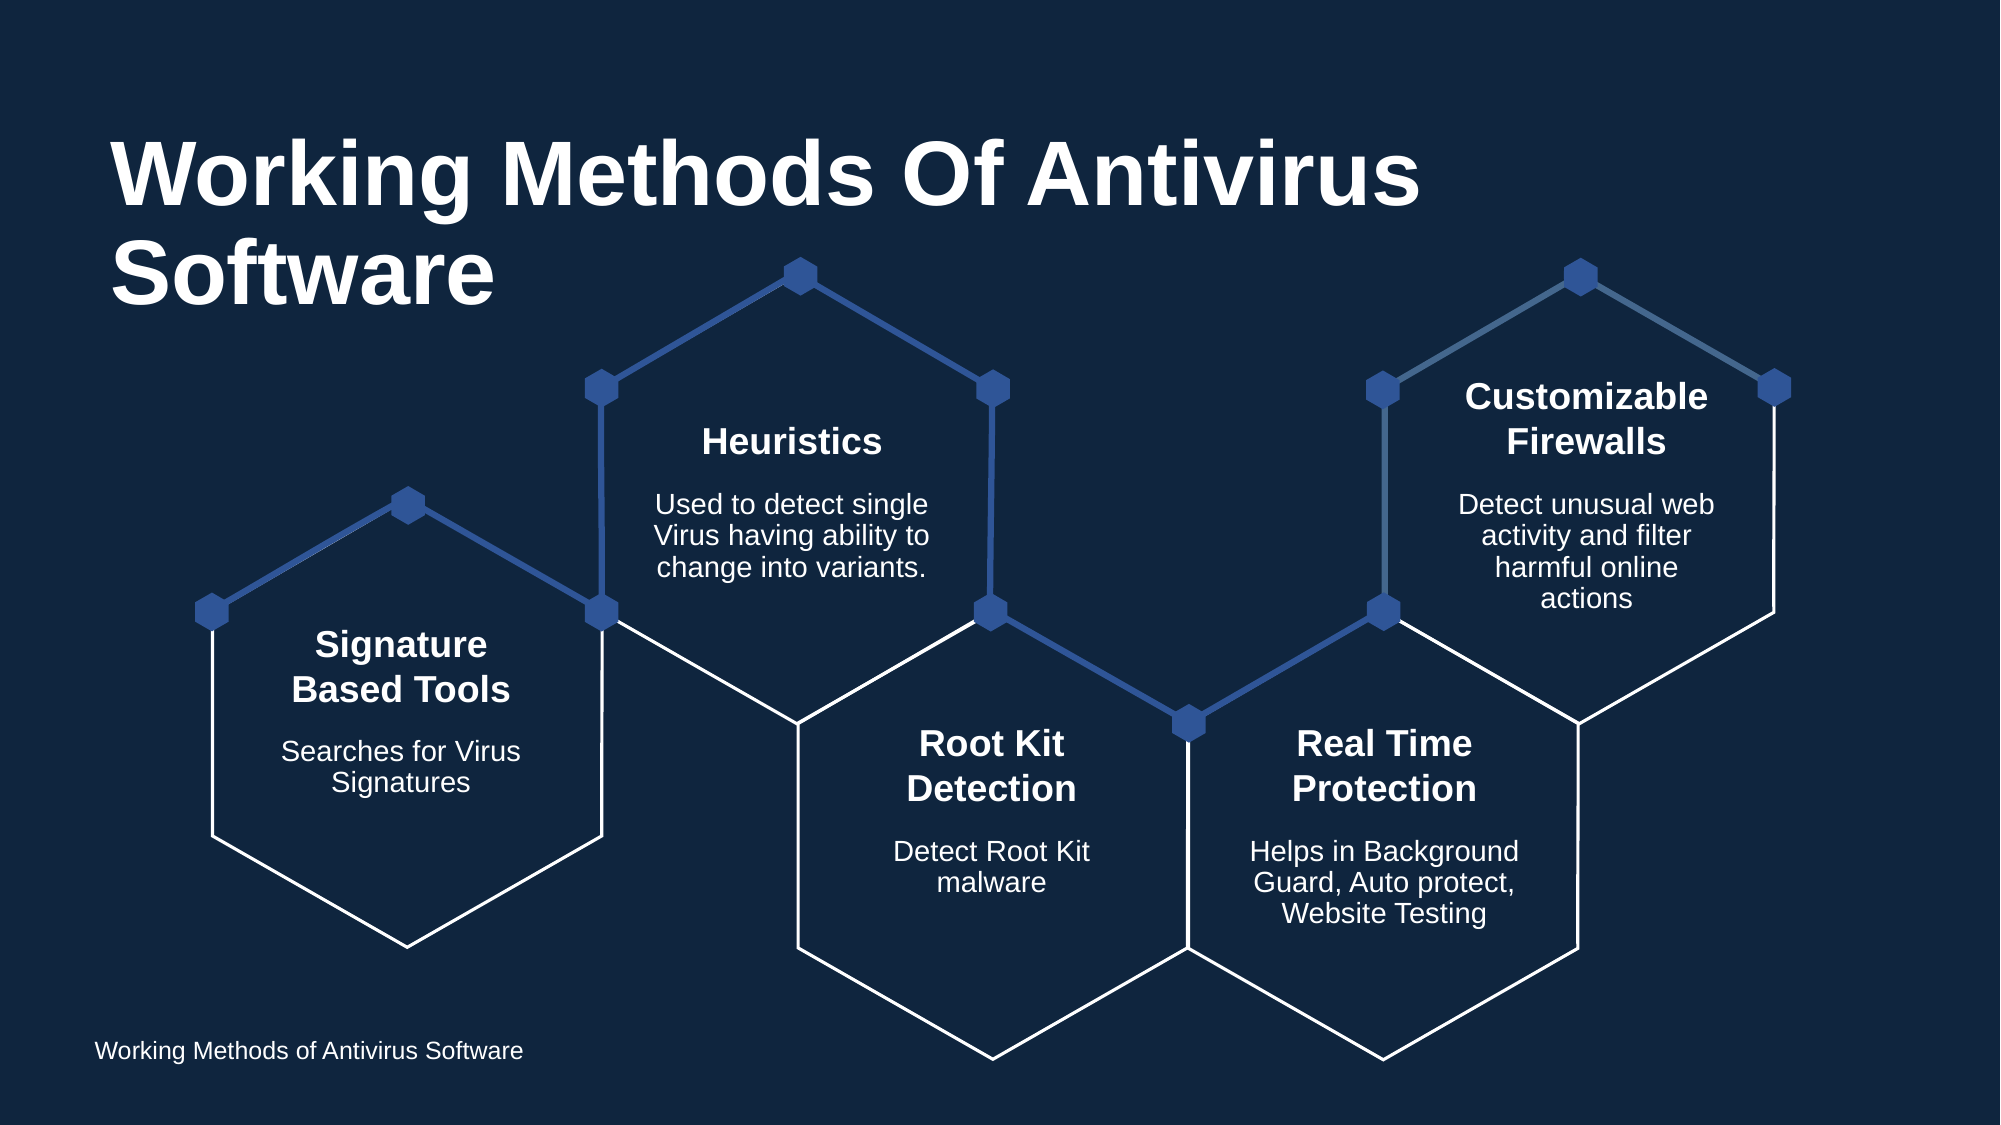

# Working Methods Of Antivirus Software
Heuristics
Customizable Firewalls
Used to detect single Virus having ability to change into variants.
Detect unusual web activity and filter harmful online actions
Signature Based Tools
Searches for Virus Signatures
Root Kit Detection
Real Time Protection
Detect Root Kit malware
Helps in Background Guard, Auto protect, Website Testing
Working Methods of Antivirus Software